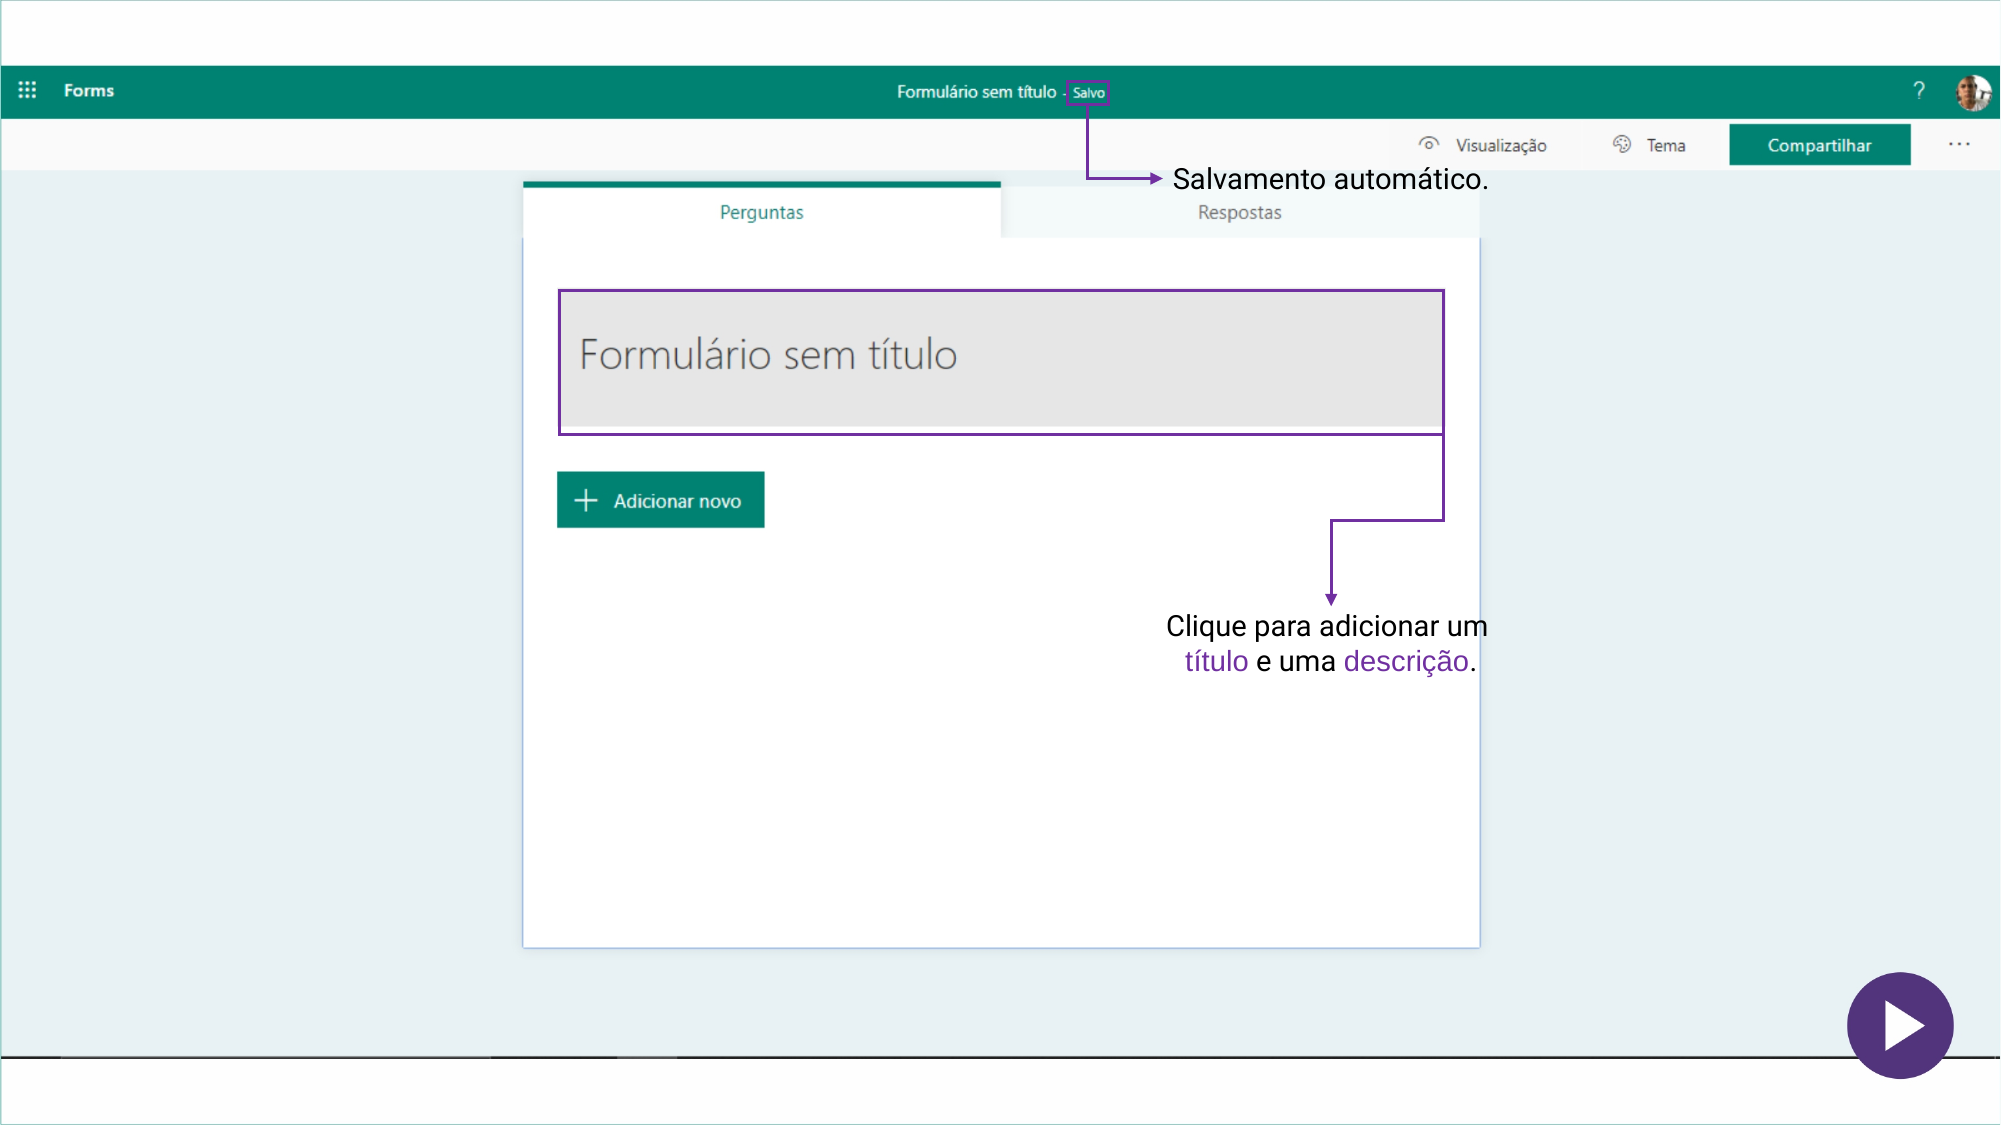

Salvamento automático.

Clique para adicionar um
título e uma descrição.